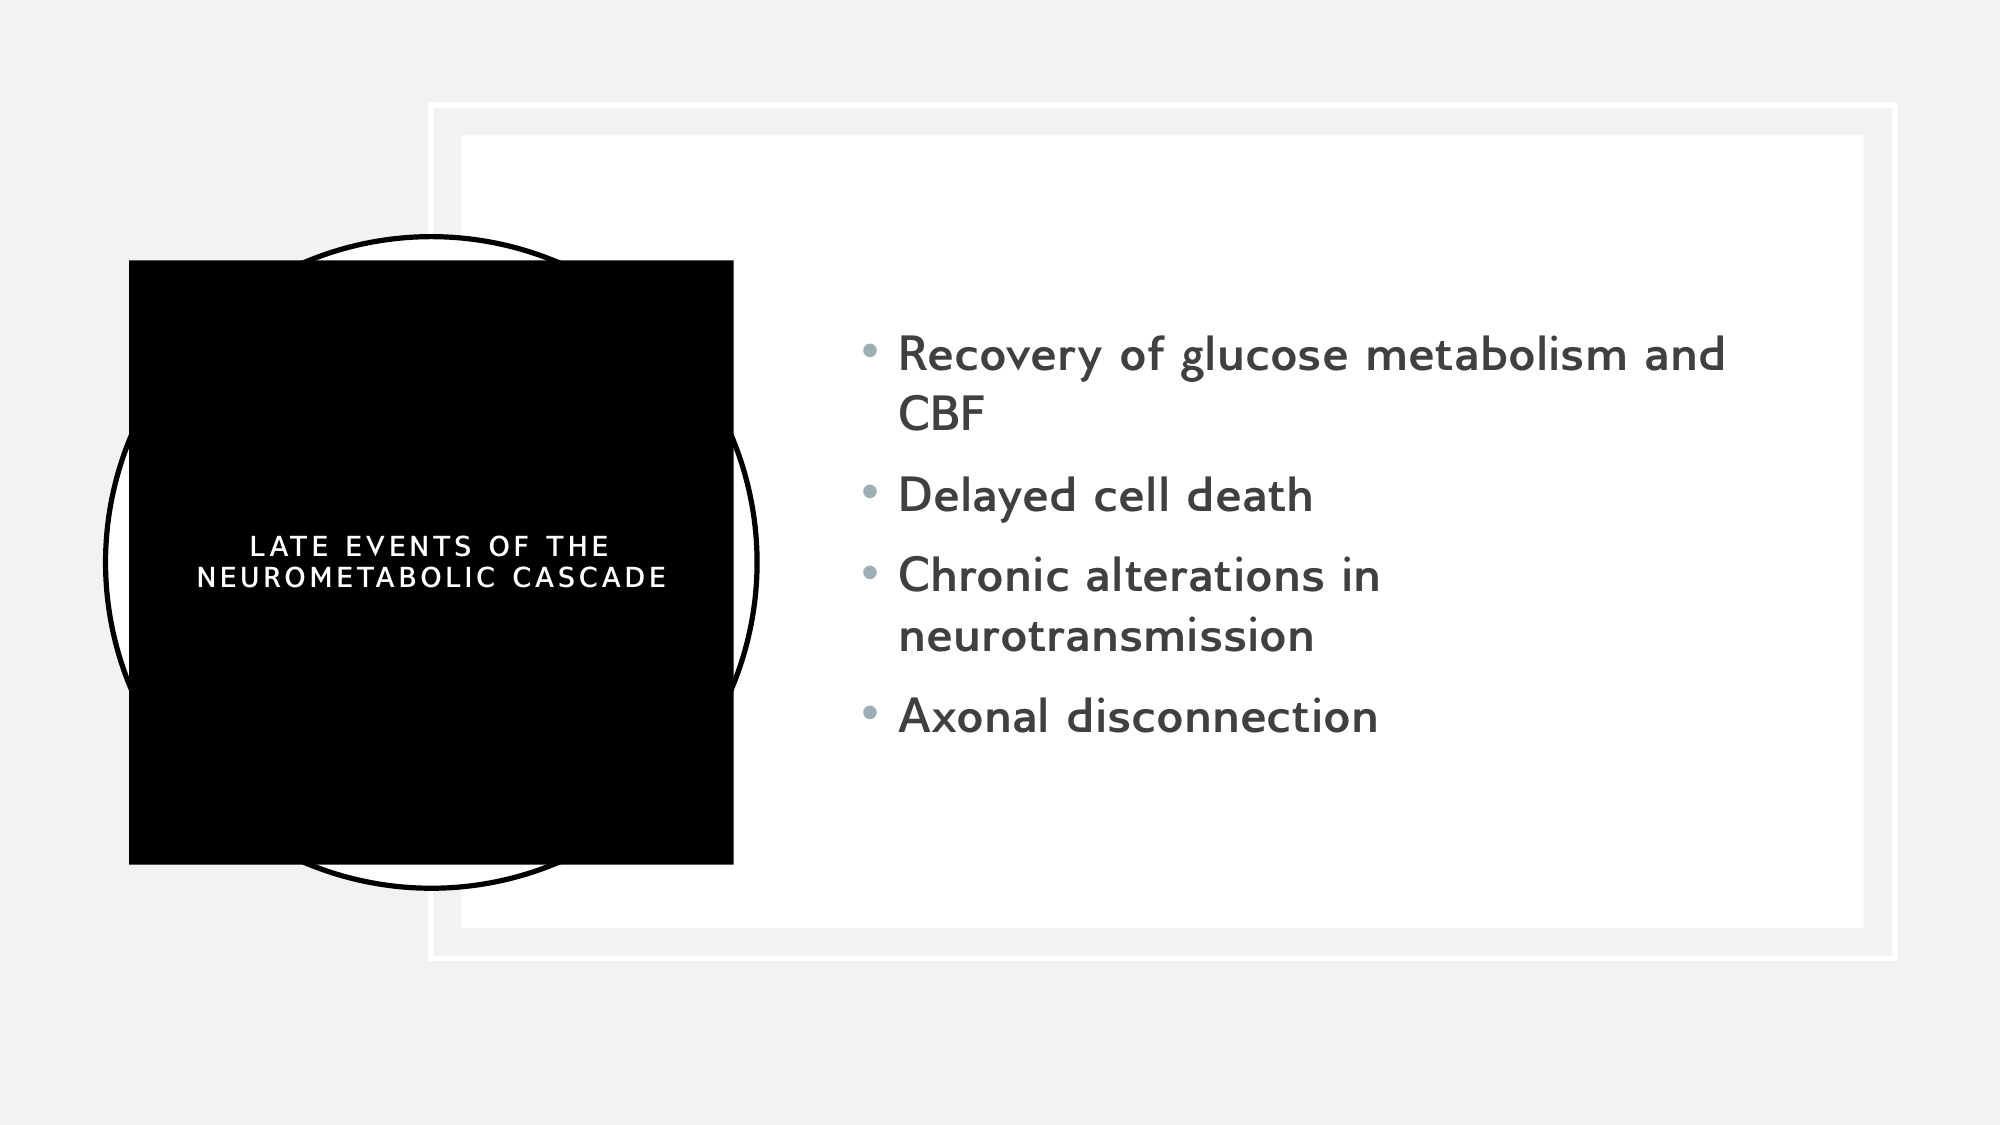

Recovery of glucose metabolism and CBF
Delayed cell death
Chronic alterations in neurotransmission
Axonal disconnection

# Late events of the neurometabolic Cascade